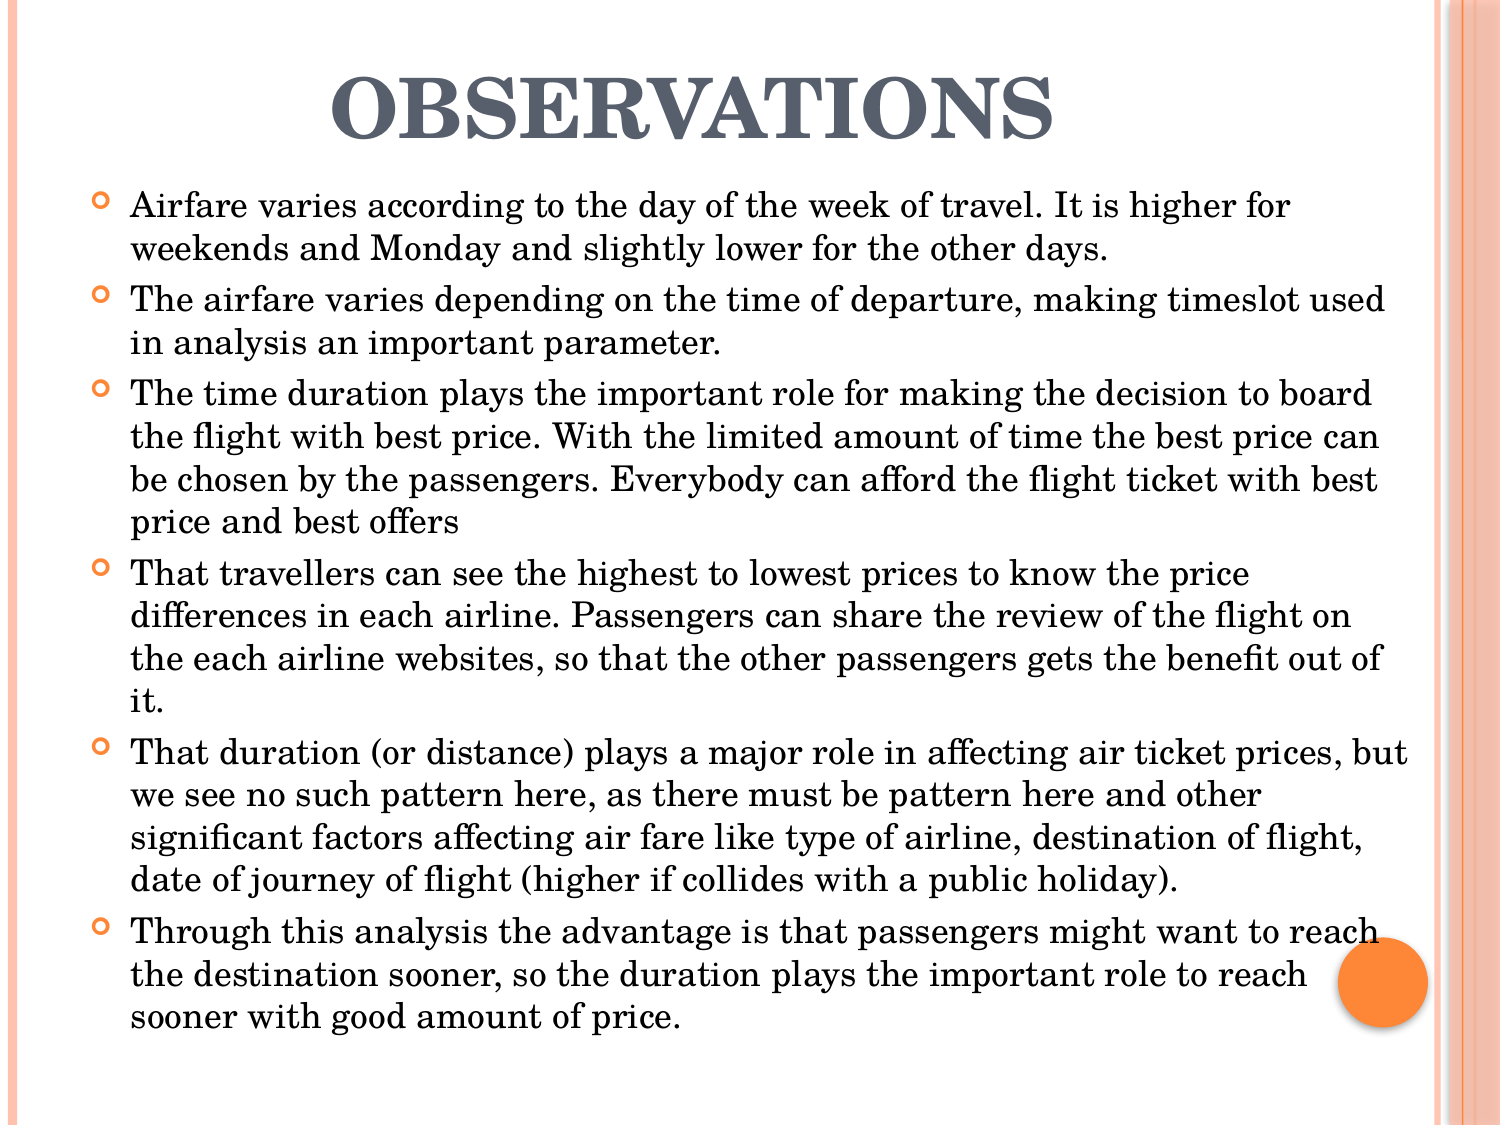

# Observations
Airfare varies according to the day of the week of travel. It is higher for weekends and Monday and slightly lower for the other days.
The airfare varies depending on the time of departure, making timeslot used in analysis an important parameter.
The time duration plays the important role for making the decision to board the flight with best price. With the limited amount of time the best price can be chosen by the passengers. Everybody can afford the flight ticket with best price and best offers
That travellers can see the highest to lowest prices to know the price differences in each airline. Passengers can share the review of the flight on the each airline websites, so that the other passengers gets the benefit out of it.
That duration (or distance) plays a major role in affecting air ticket prices, but we see no such pattern here, as there must be pattern here and other significant factors affecting air fare like type of airline, destination of flight, date of journey of flight (higher if collides with a public holiday).
Through this analysis the advantage is that passengers might want to reach the destination sooner, so the duration plays the important role to reach sooner with good amount of price.